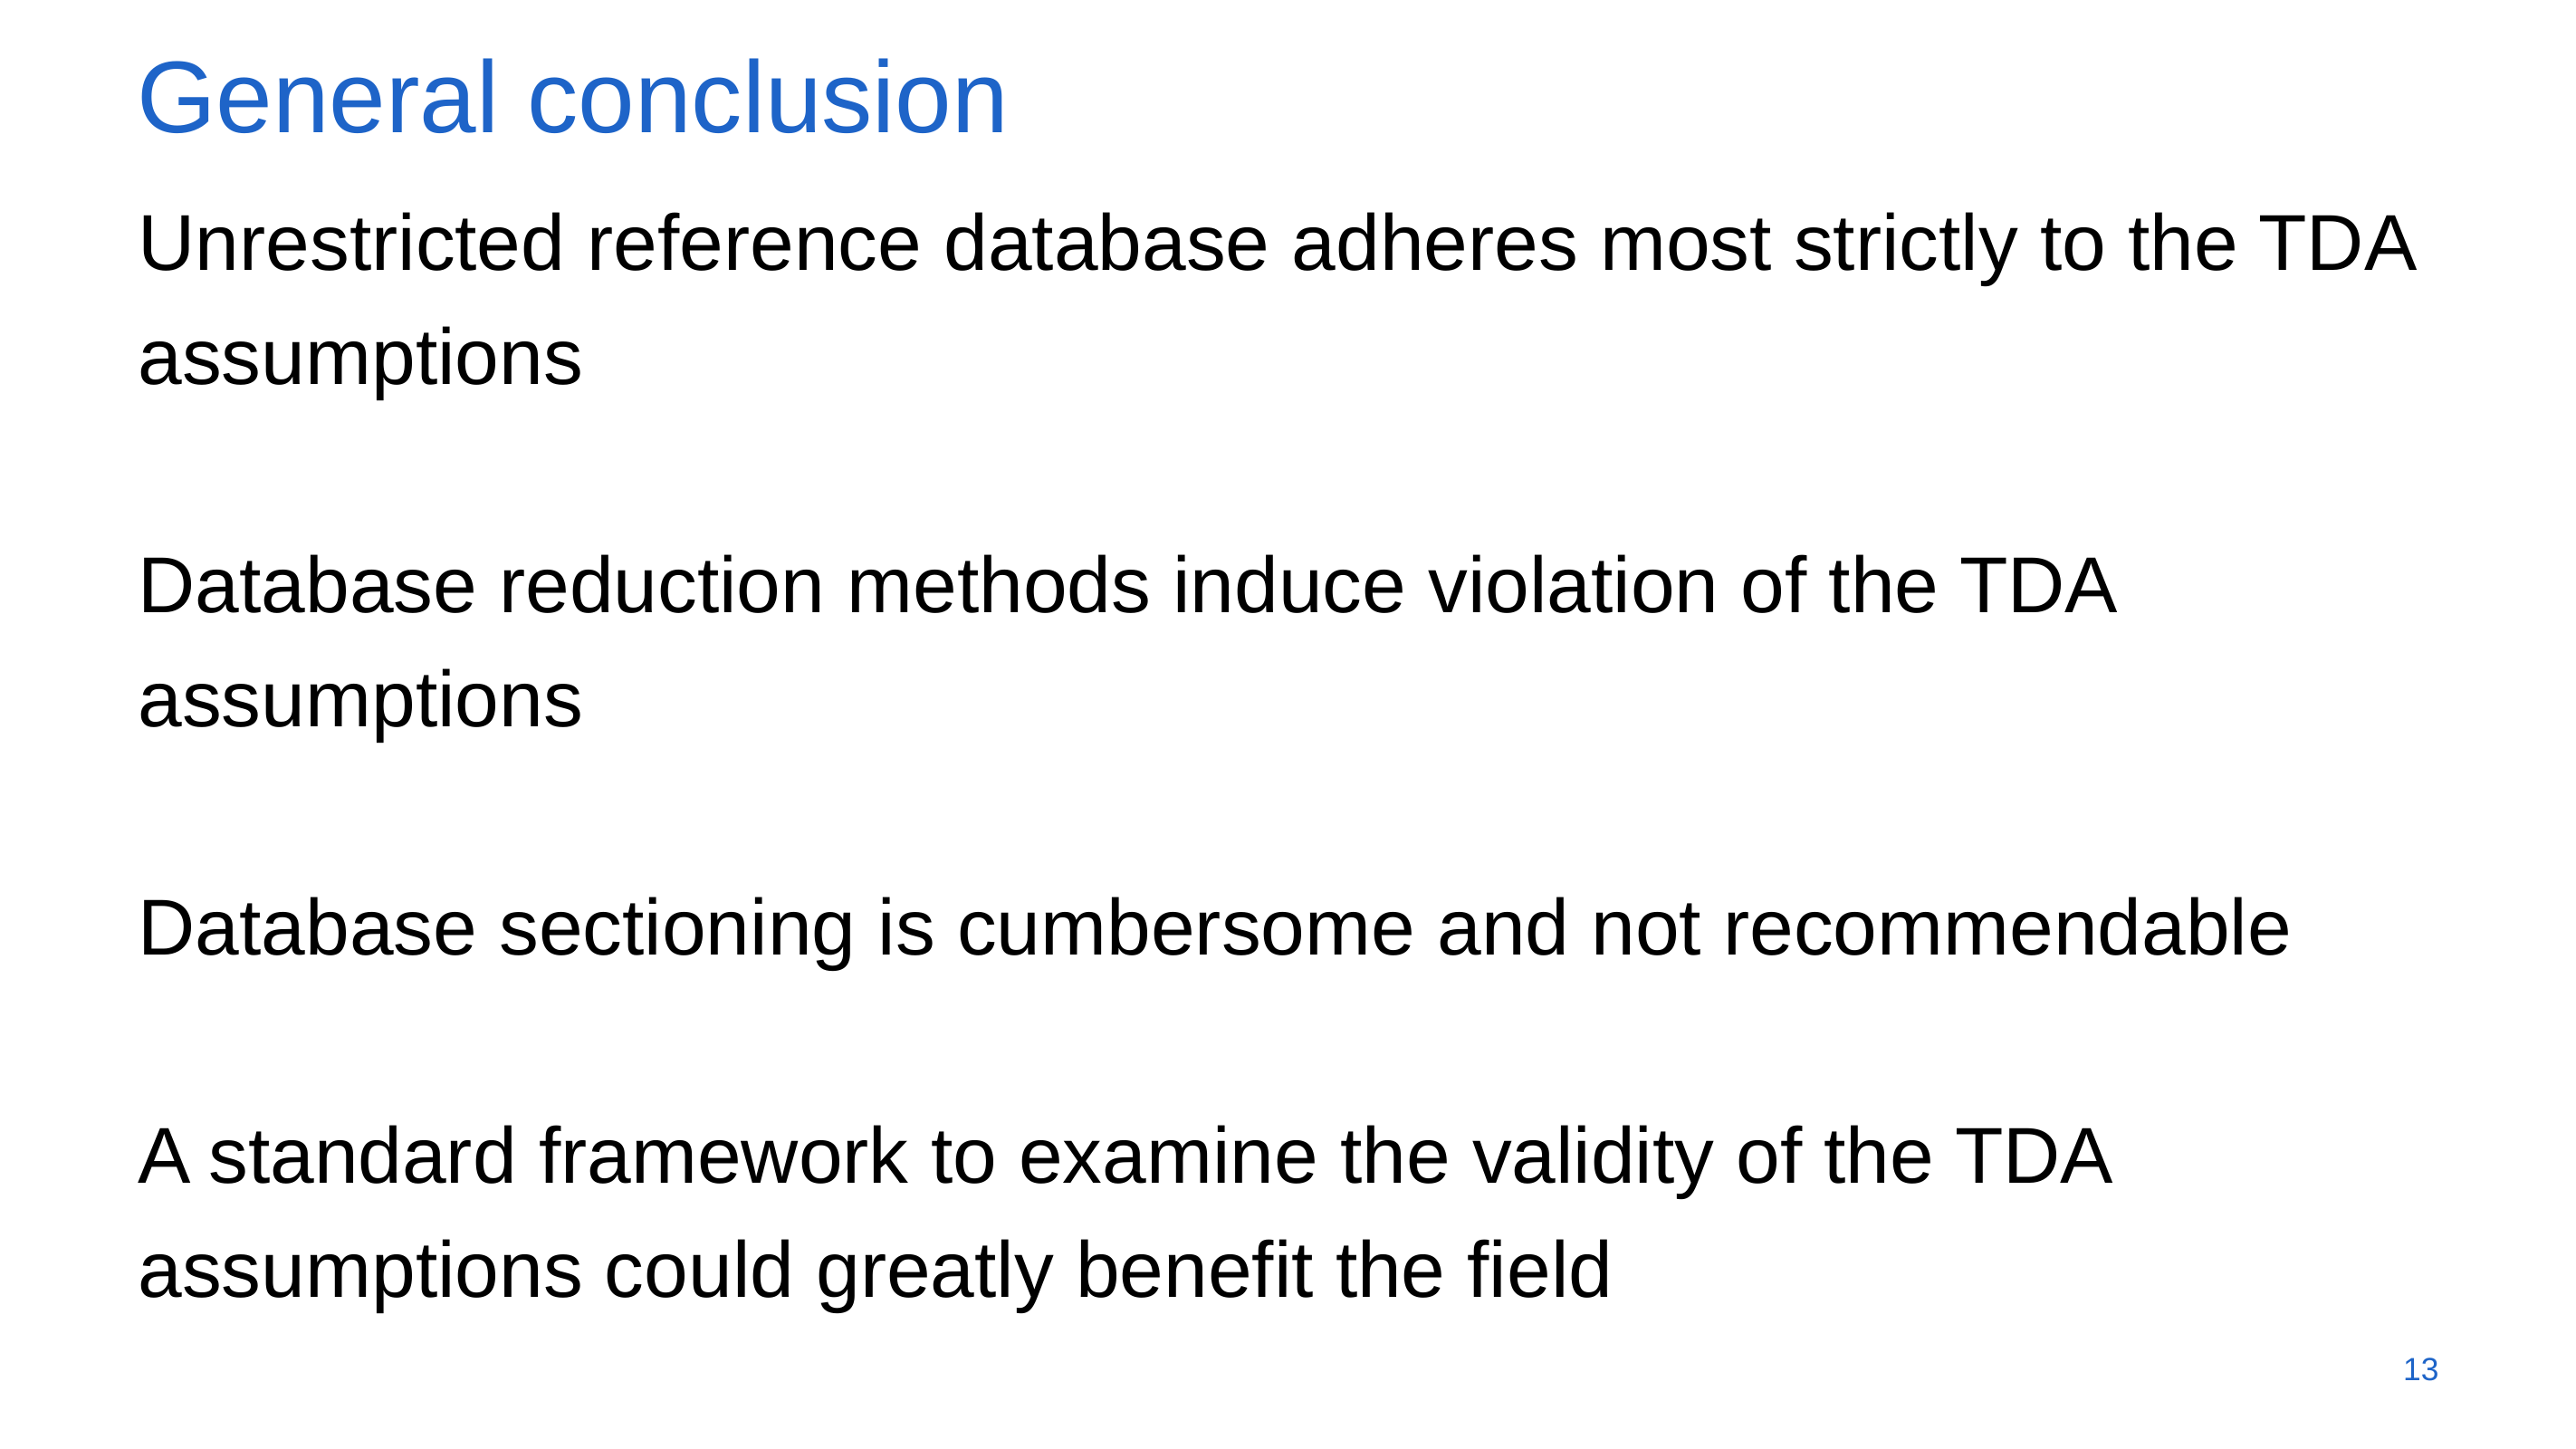

# General conclusion
Unrestricted reference database adheres most strictly to the TDA assumptions

Database reduction methods induce violation of the TDA assumptions

Database sectioning is cumbersome and not recommendable

A standard framework to examine the validity of the TDA assumptions could greatly benefit the field

13